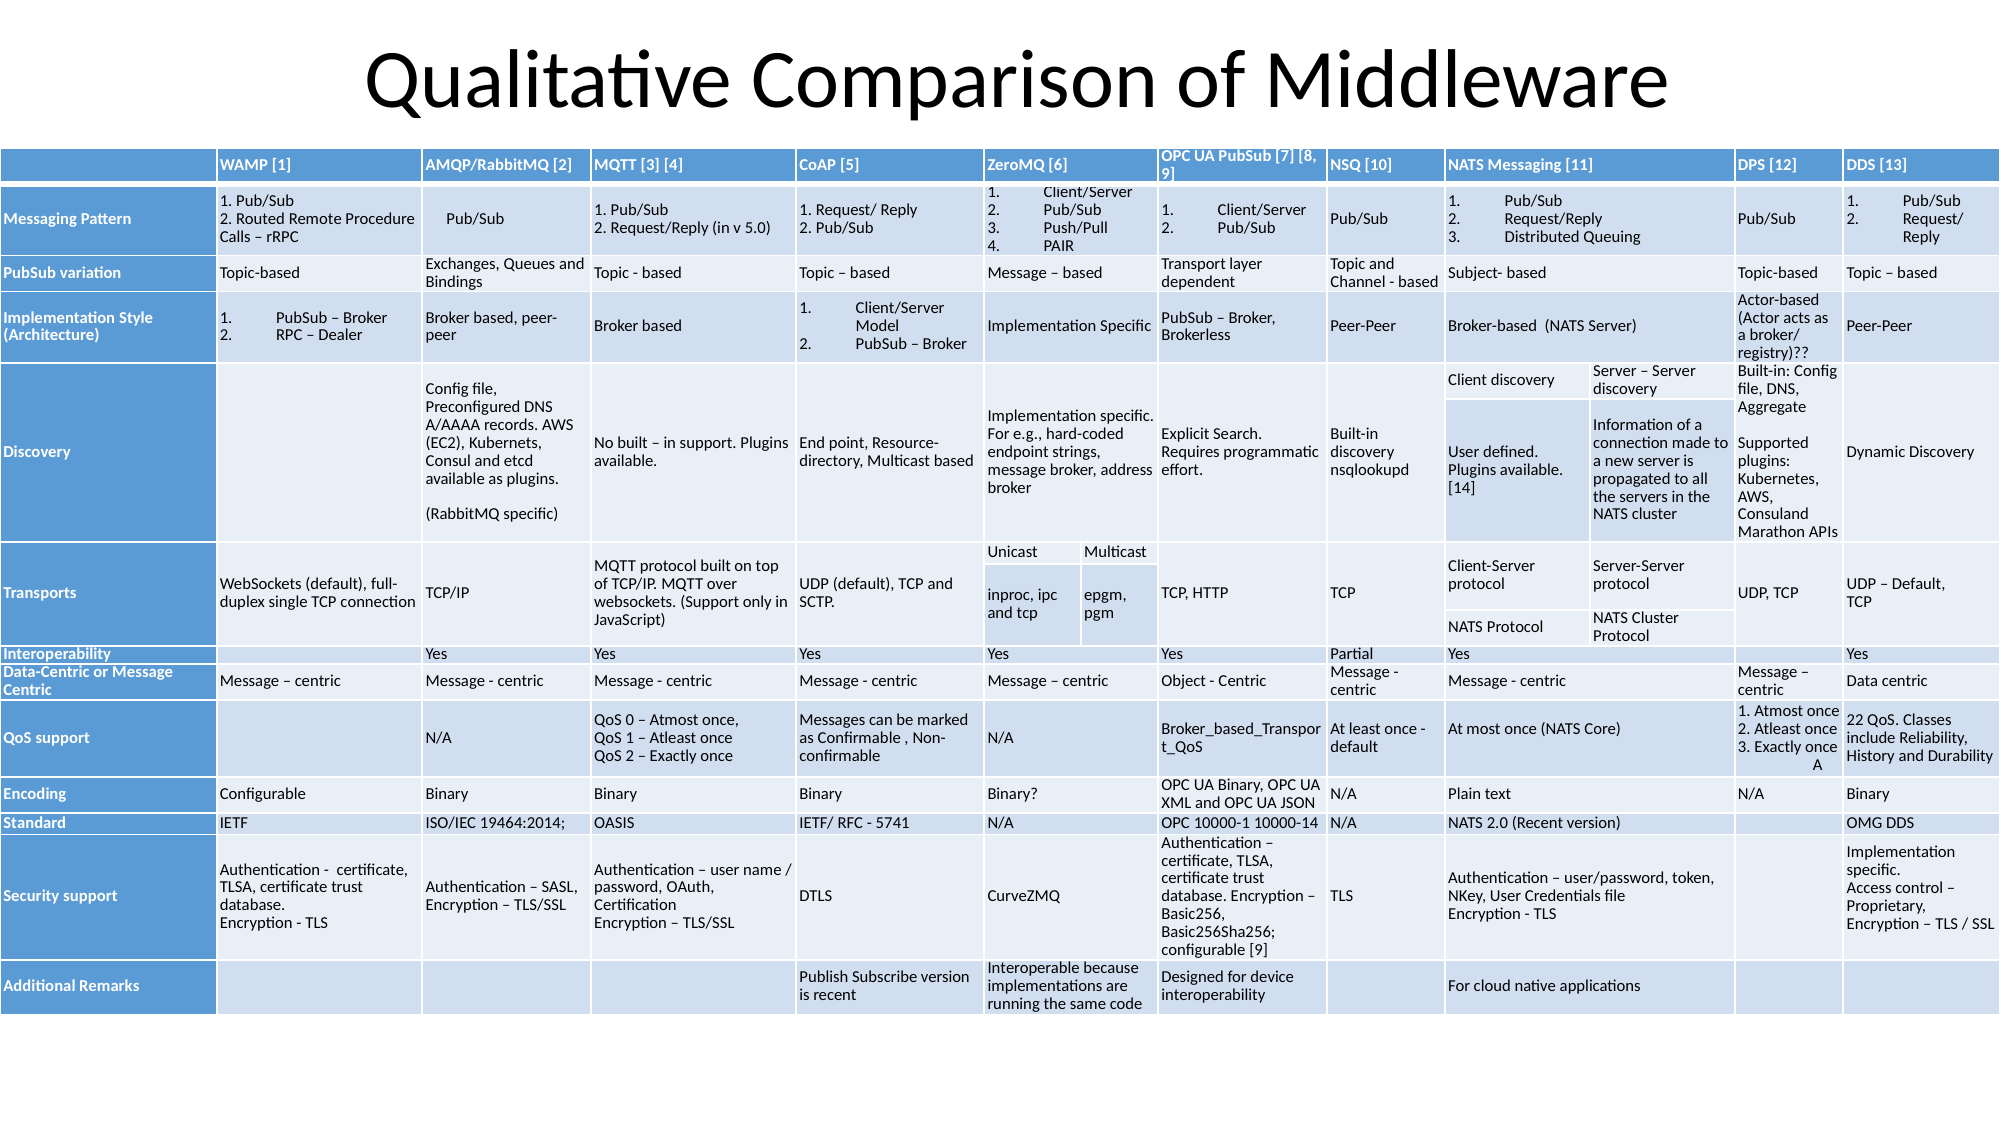

Qualitative Comparison of Middleware
# Qualitative Comparison
|  | WAMP [1] | AMQP/RabbitMQ [2] | MQTT [3] [4] | CoAP [5] | ZeroMQ [6] |  | OPC UA PubSub [7] [8, 9] | NSQ [10] | NATS Messaging [11] |  | DPS [12] | DDS [13] |
| --- | --- | --- | --- | --- | --- | --- | --- | --- | --- | --- | --- | --- |
| Messaging Pattern | 1. Pub/Sub 2. Routed Remote Procedure Calls – rRPC | Pub/Sub | 1. Pub/Sub 2. Request/Reply (in v 5.0) | 1. Request/ Reply 2. Pub/Sub | Client/Server Pub/Sub Push/Pull PAIR |  | Client/Server Pub/Sub | Pub/Sub | Pub/Sub Request/Reply Distributed Queuing |  | Pub/Sub | Pub/Sub Request/Reply |
| PubSub variation | Topic-based | Exchanges, Queues and Bindings | Topic - based | Topic – based | Message – based |  | Transport layer dependent | Topic and Channel - based | Subject- based |  | Topic-based | Topic – based |
| Implementation Style (Architecture) | PubSub – Broker RPC – Dealer | Broker based, peer-peer | Broker based | Client/Server Model PubSub – Broker | Implementation Specific |  | PubSub – Broker, Brokerless | Peer-Peer | Broker-based (NATS Server) |  | Actor-based (Actor acts as a broker/ registry)?? | Peer-Peer |
| Discovery |  | Config file, Preconfigured DNS A/AAAA records. AWS (EC2), Kubernets, Consul and etcd available as plugins. (RabbitMQ specific) | No built – in support. Plugins available. | End point, Resource-directory, Multicast based | Implementation specific. For e.g., hard-coded endpoint strings, message broker, address broker |  | Explicit Search. Requires programmatic effort. | Built-in discovery nsqlookupd | Client discovery | Server – Server discovery | Built-in: Config file, DNS, Aggregate   Supported plugins: Kubernetes, AWS, Consuland Marathon APIs | Dynamic Discovery |
|  |  |  |  |  |  |  |  |  | User defined. Plugins available. [14] | Information of a connection made to a new server is propagated to all the servers in the NATS cluster |  |  |
| Transports | WebSockets (default), full-duplex single TCP connection | TCP/IP | MQTT protocol built on top of TCP/IP. MQTT over websockets. (Support only in JavaScript) | UDP (default), TCP and SCTP. | Unicast | Multicast | TCP, HTTP | TCP | Client-Server protocol | Server-Server protocol | UDP, TCP | UDP – Default, TCP |
|  |  |  |  |  | inproc, ipc and tcp | epgm, pgm |  |  |  |  |  |  |
|  |  |  |  |  |  |  |  |  | NATS Protocol | NATS Cluster Protocol |  |  |
| Interoperability |  | Yes | Yes | Yes | Yes |  | Yes | Partial | Yes |  |  | Yes |
| Data-Centric or Message Centric | Message – centric | Message - centric | Message - centric | Message - centric | Message – centric |  | Object - Centric | Message - centric | Message - centric |  | Message – centric | Data centric |
| QoS support |  | N/A | QoS 0 – Atmost once, QoS 1 – Atleast once QoS 2 – Exactly once | Messages can be marked as Confirmable , Non-confirmable | N/A |  | Broker\_based\_Transport\_QoS | At least once - default | At most once (NATS Core) |  | 1. Atmost once 2. Atleast once 3. Exactly once A | 22 QoS. Classes include Reliability, History and Durability |
| Encoding | Configurable | Binary | Binary | Binary | Binary? |  | OPC UA Binary, OPC UA XML and OPC UA JSON | N/A | Plain text |  | N/A | Binary |
| Standard | IETF | ISO/IEC 19464:2014; | OASIS | IETF/ RFC - 5741 | N/A |  | OPC 10000-1 10000-14 | N/A | NATS 2.0 (Recent version) |  |  | OMG DDS |
| Security support | Authentication - certificate, TLSA, certificate trust database. Encryption - TLS | Authentication – SASL, Encryption – TLS/SSL | Authentication – user name / password, OAuth, Certification Encryption – TLS/SSL | DTLS | CurveZMQ |  | Authentication – certificate, TLSA, certificate trust database. Encryption – Basic256, Basic256Sha256; configurable [9] | TLS | Authentication – user/password, token, NKey, User Credentials file Encryption - TLS |  |  | Implementation specific. Access control – Proprietary, Encryption – TLS / SSL |
| Additional Remarks |  |  |  | Publish Subscribe version is recent | Interoperable because implementations are running the same code |  | Designed for device interoperability |  | For cloud native applications |  |  |  |